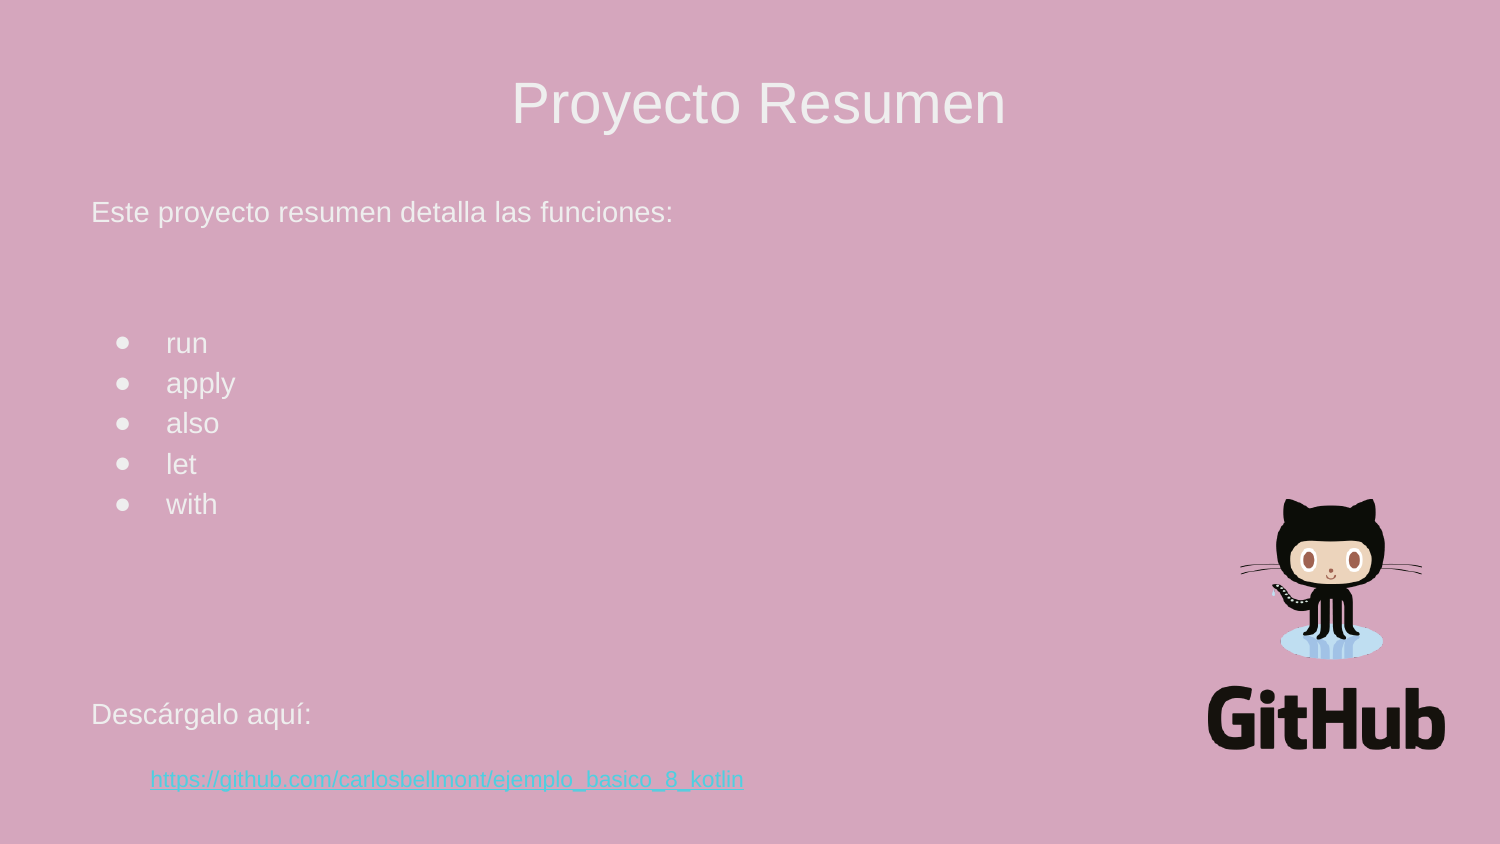

Este proyecto resumen detalla las funciones:

run
apply
also
let
with

https://github.com/carlosbellmont/ejemplo_basico_8_kotlin